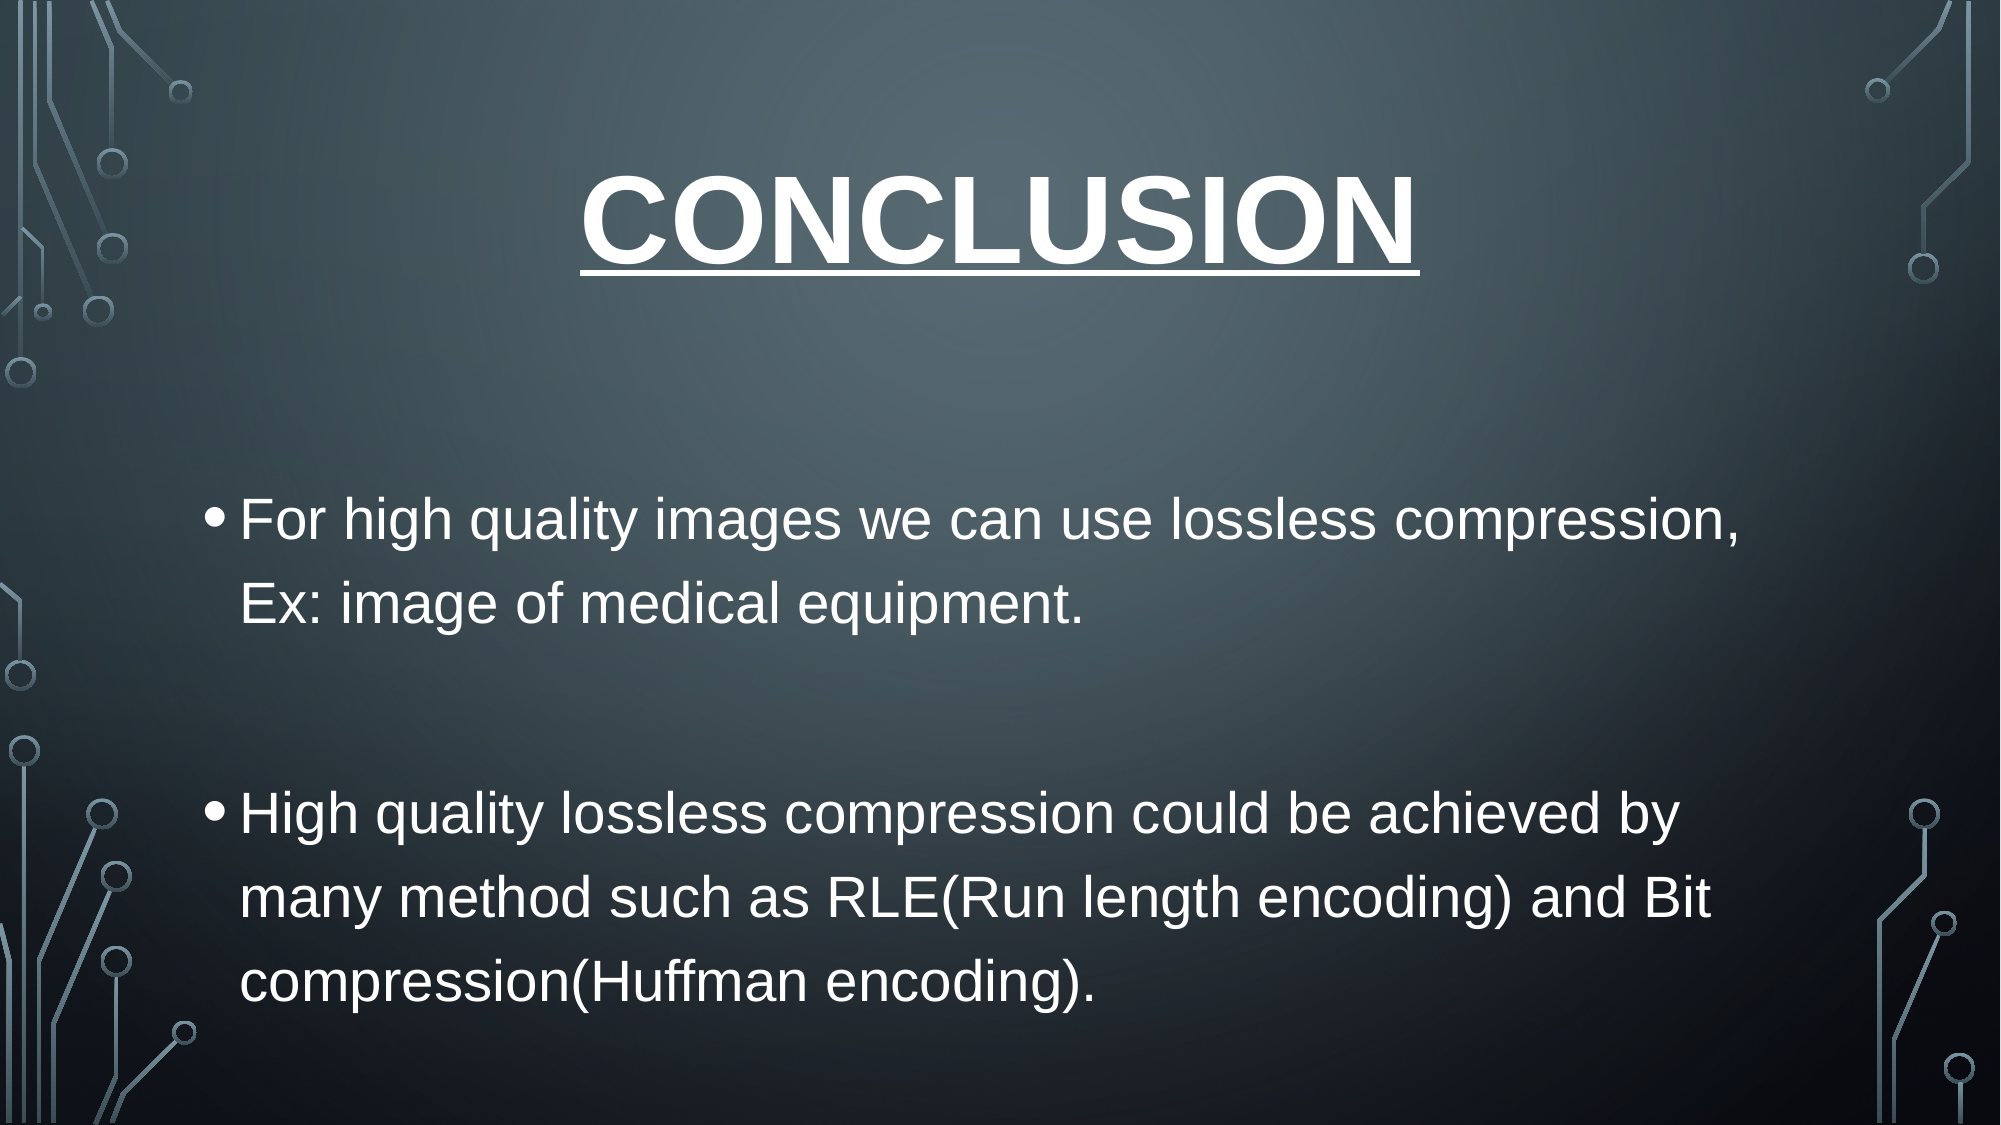

# Conclusion

For high quality images we can use lossless compression, Ex: image of medical equipment.

High quality lossless compression could be achieved by many method such as RLE(Run length encoding) and Bit compression(Huffman encoding).